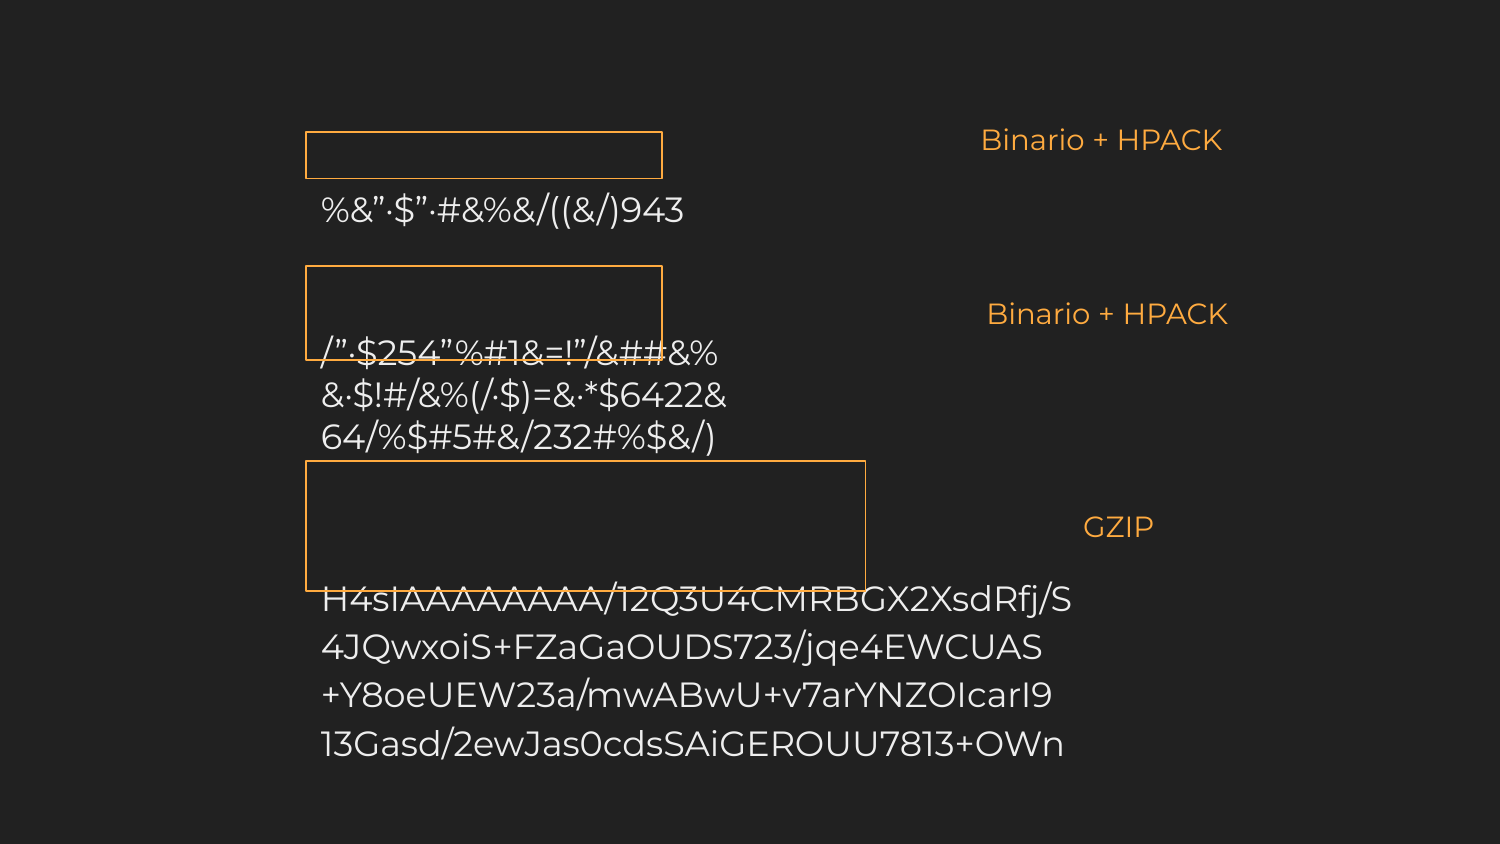

%&”·$”·#&%&/((&/)943

/”·$254”%#1&=!”/&##&%
&·$!#/&%(/·$)=&·*$6422&
64/%$#5#&/232#%$&/)

H4sIAAAAAAAA/12Q3U4CMRBGX2XsdRfj/S
4JQwxoiS+FZaGaOUDS723/jqe4EWCUAS
+Y8oeUEW23a/mwABwU+v7arYNZOIcarI9
13Gasd/2ewJas0cdsSAiGEROUU7813+OWn

Binario + HPACK

Binario + HPACK

GZIP